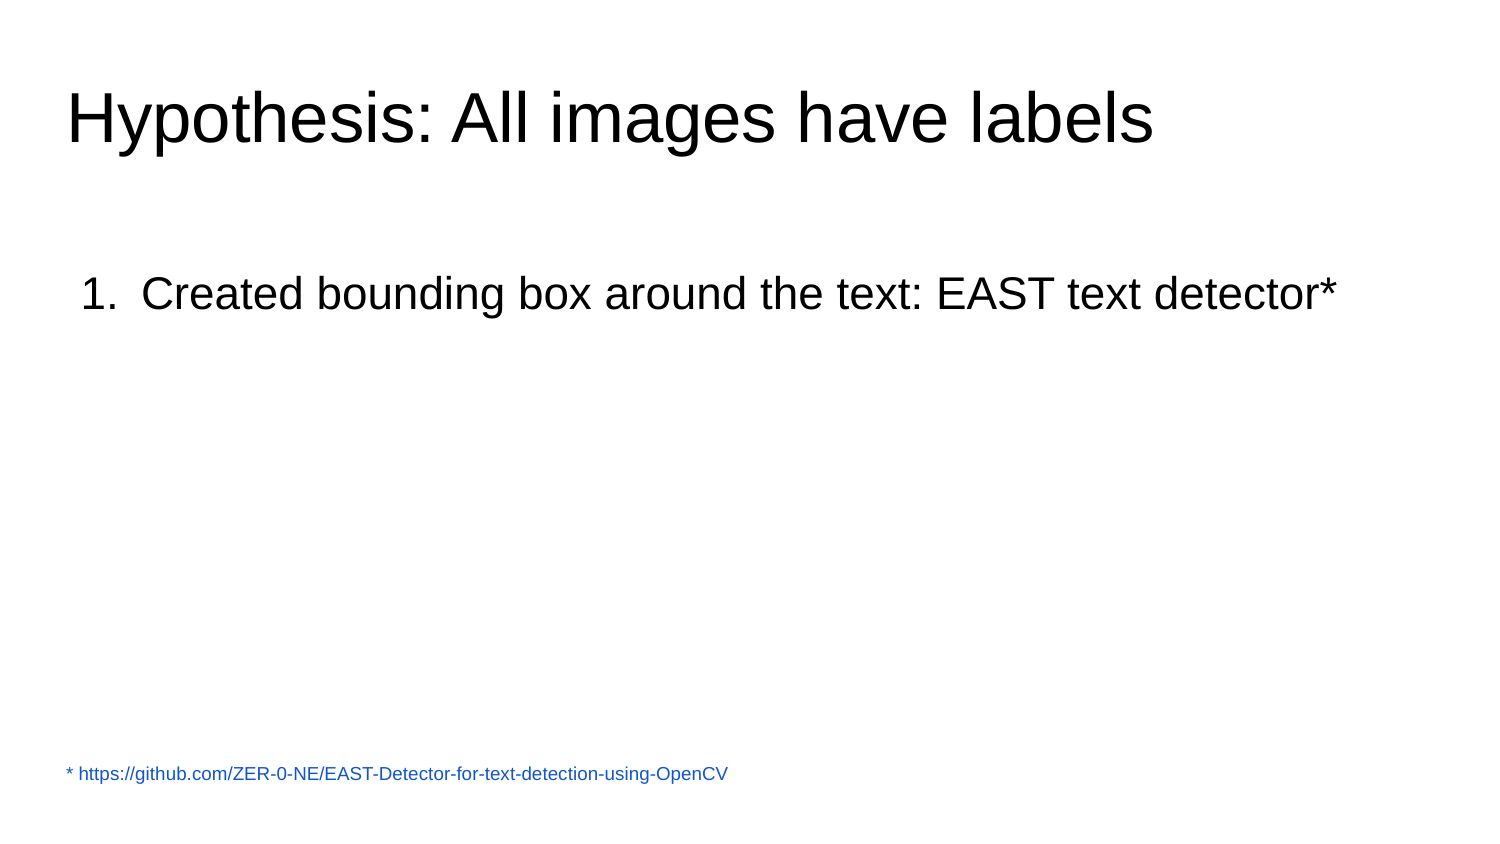

# Hypothesis: All images have labels
Created bounding box around the text: EAST text detector*

* https://github.com/ZER-0-NE/EAST-Detector-for-text-detection-using-OpenCV